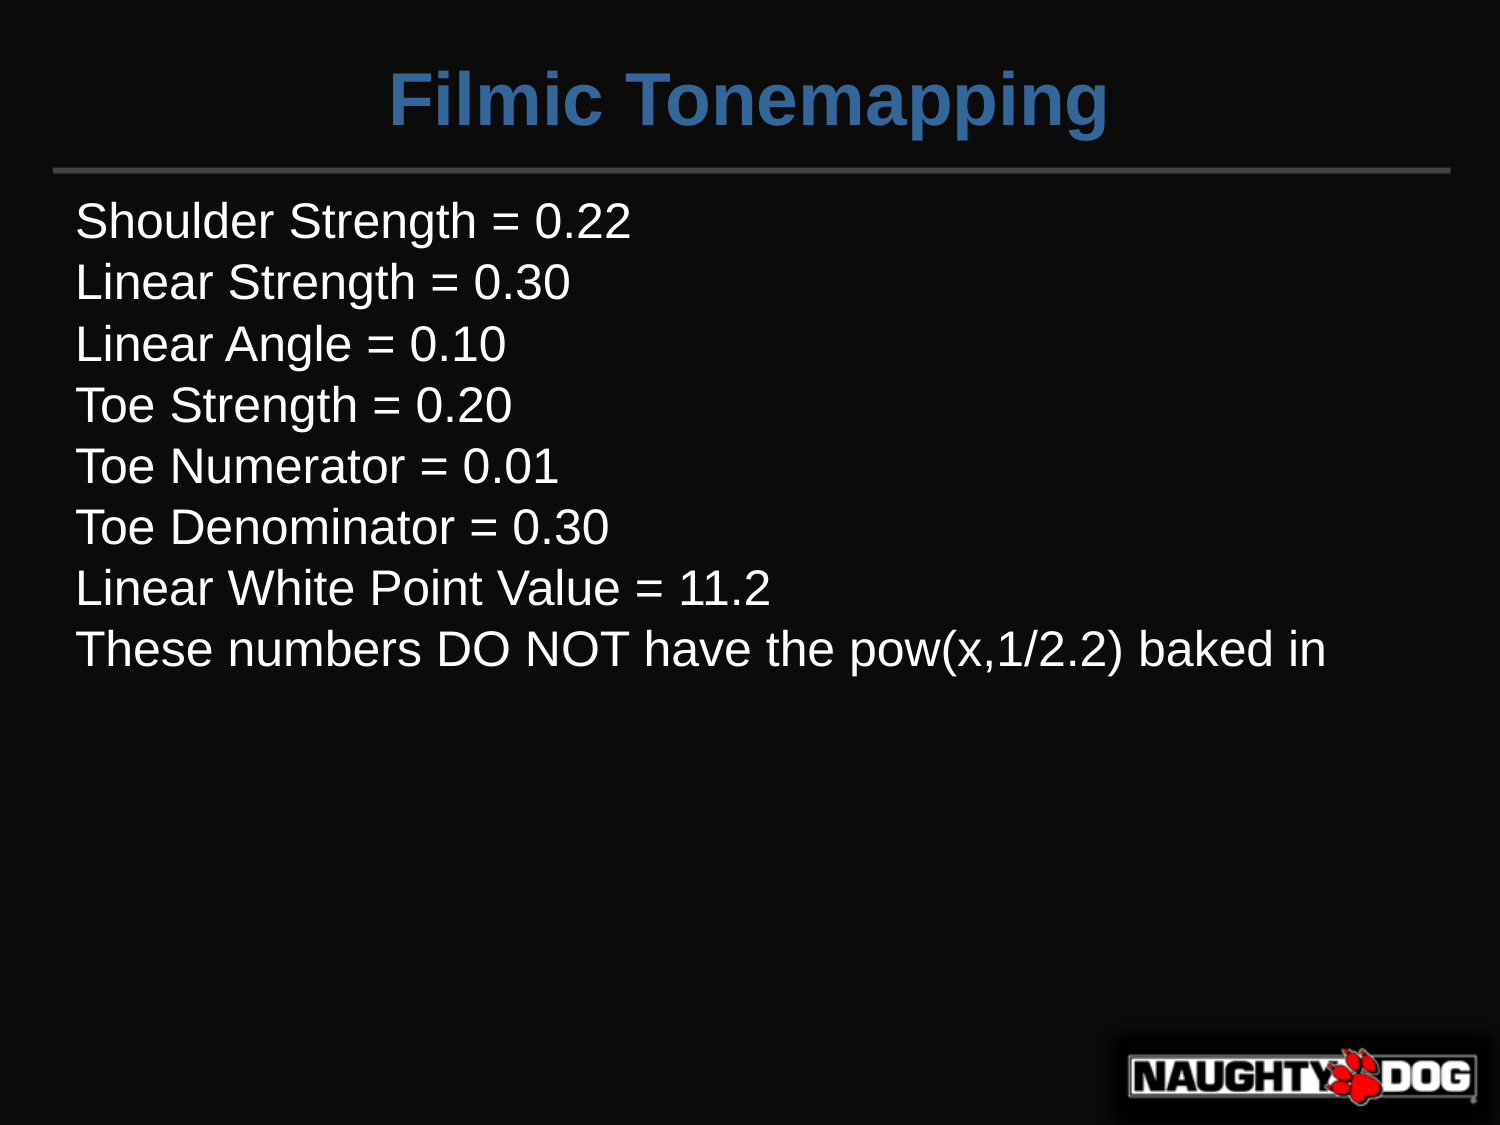

Filmic Tonemapping
Shoulder Strength = 0.22
Linear Strength = 0.30
Linear Angle = 0.10
Toe Strength = 0.20
Toe Numerator = 0.01
Toe Denominator = 0.30
Linear White Point Value = 11.2
These numbers DO NOT have the pow(x,1/2.2) baked in